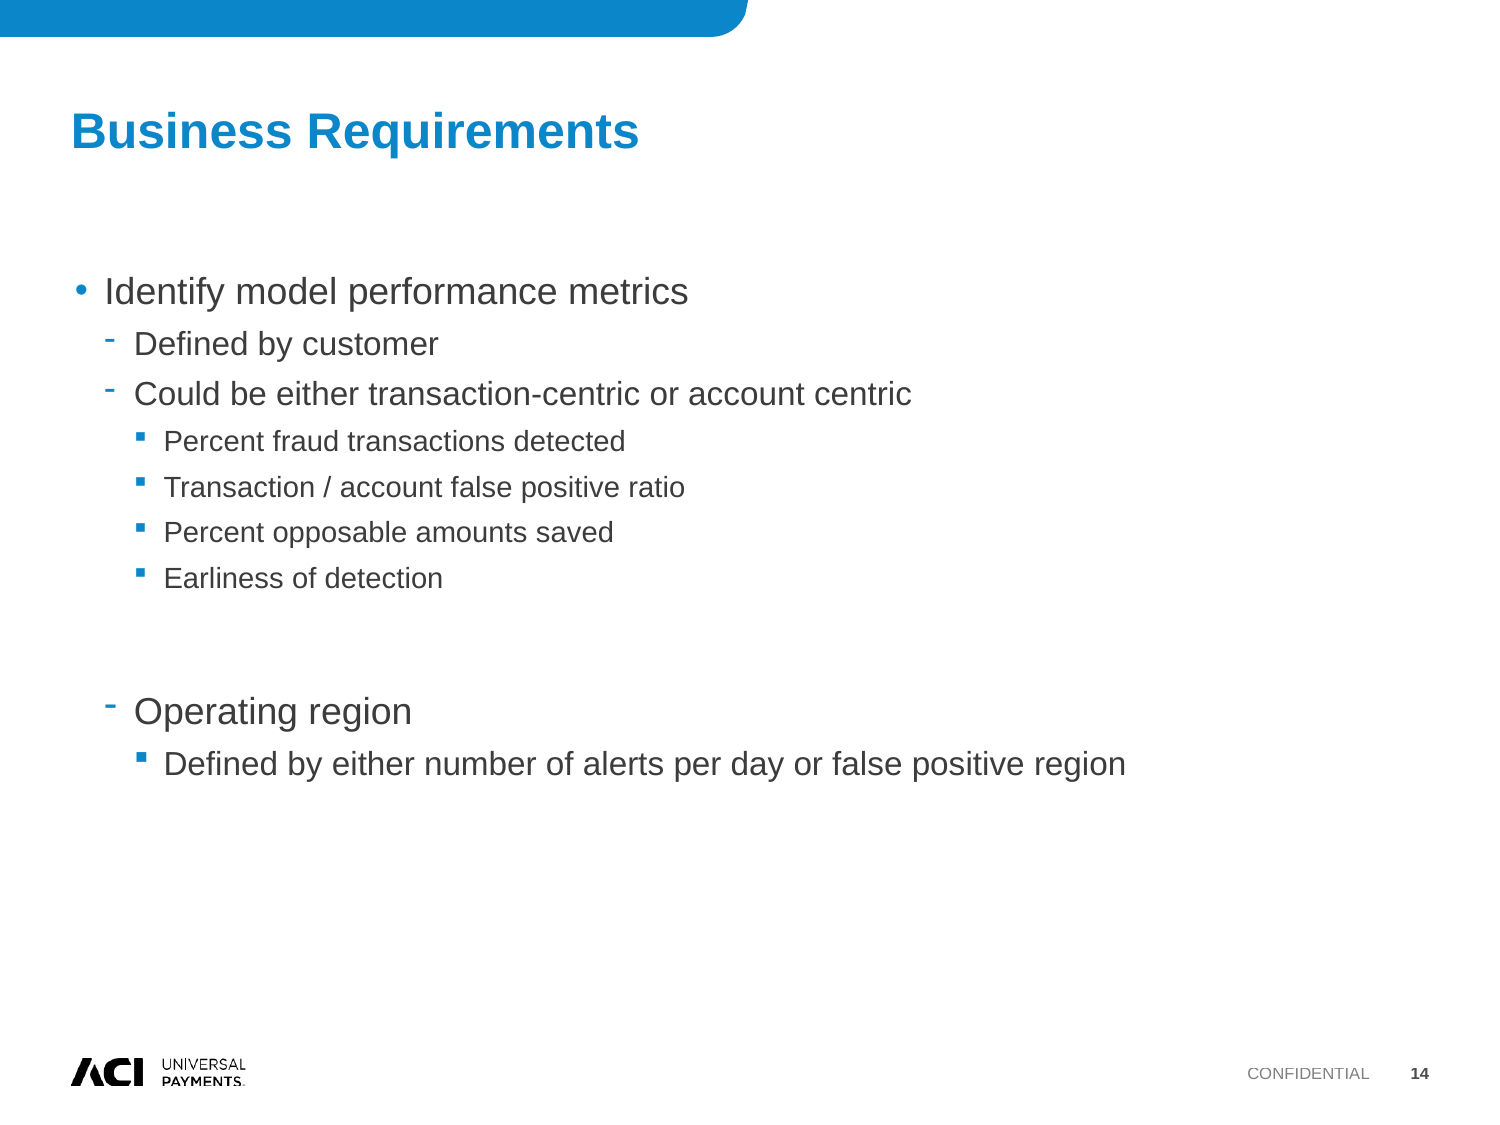

# Business Requirements

Identify model performance metrics
Defined by customer
Could be either transaction-centric or account centric
Percent fraud transactions detected
Transaction / account false positive ratio
Percent opposable amounts saved
Earliness of detection

Operating region
Defined by either number of alerts per day or false positive region

Confidential
14